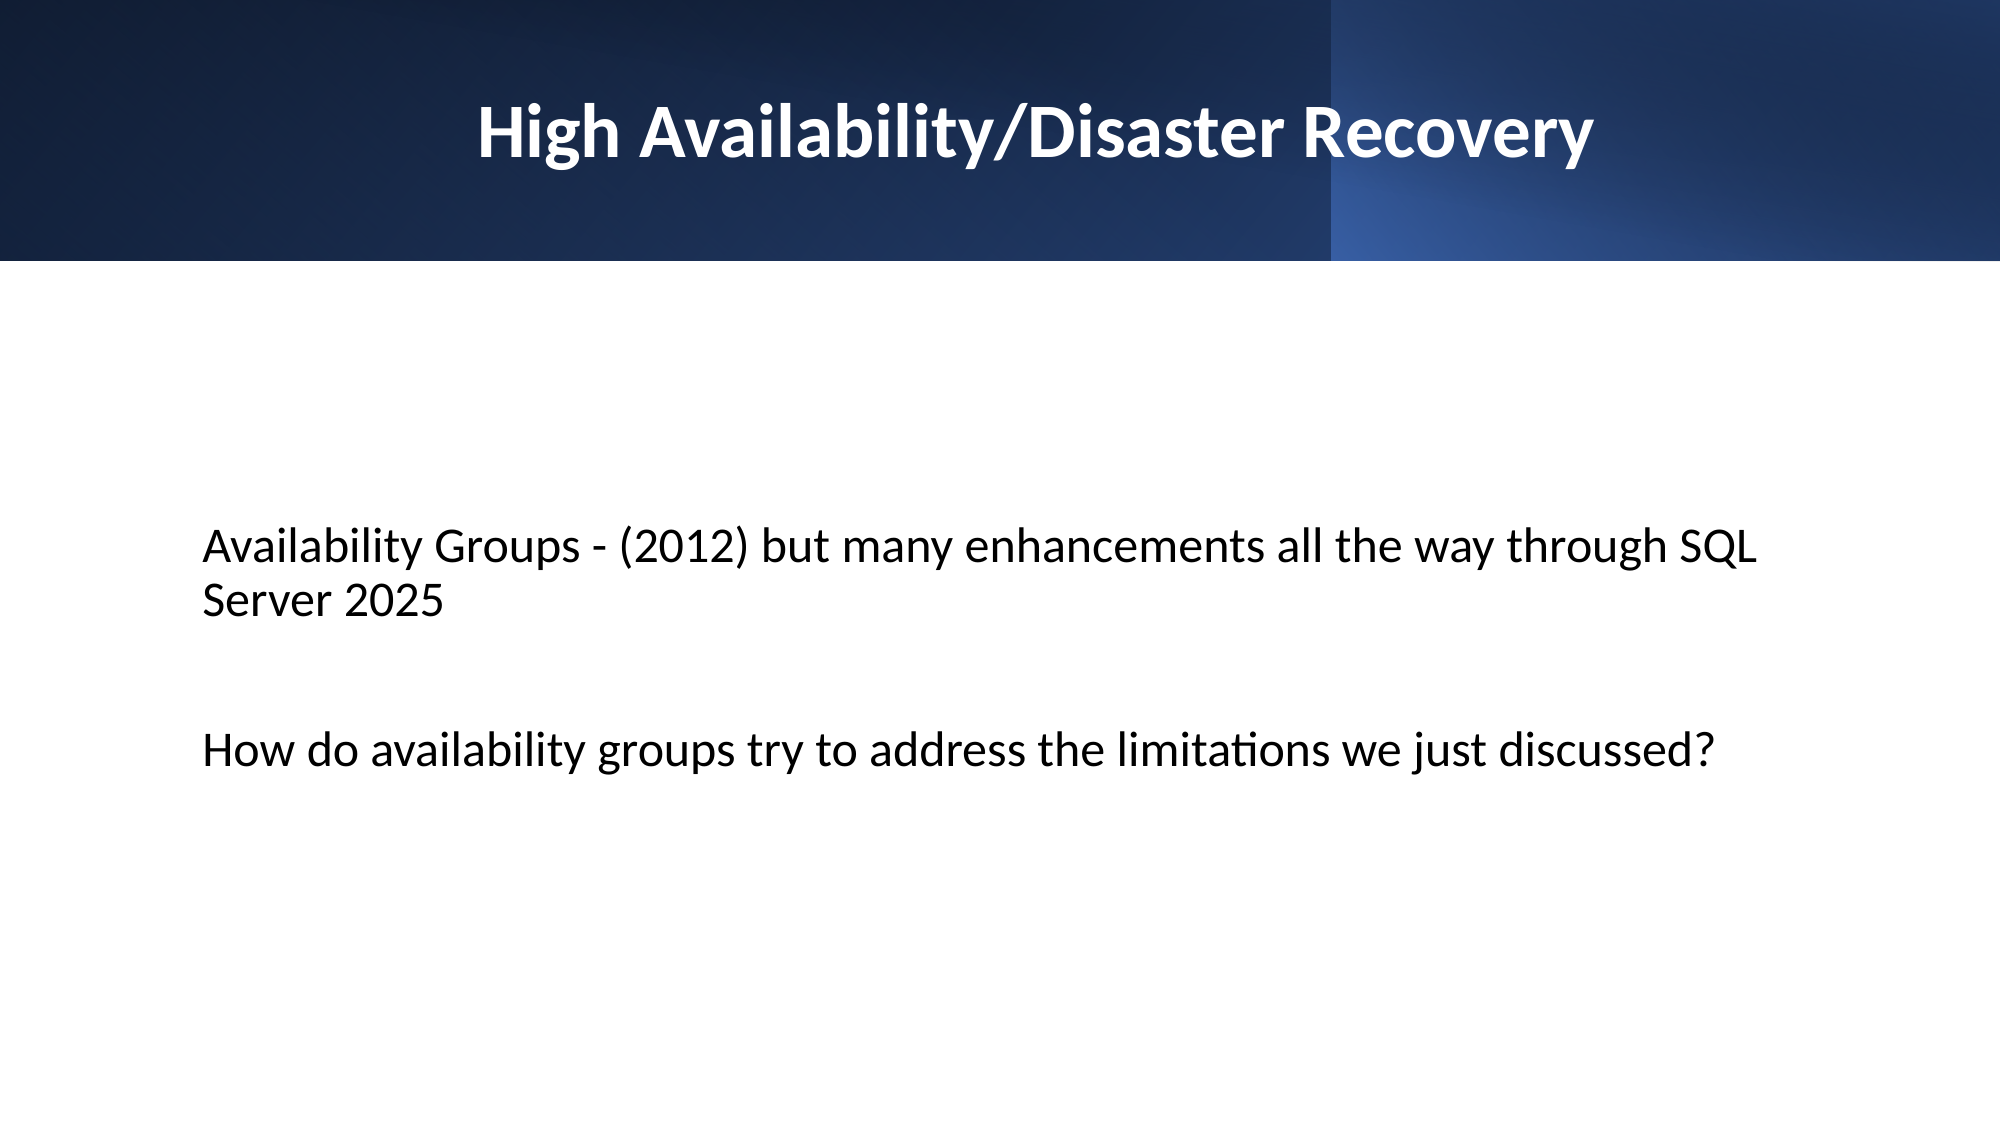

# High Availability/Disaster Recovery
Availability Groups - (2012) but many enhancements all the way through SQL Server 2025

How do availability groups try to address the limitations we just discussed?